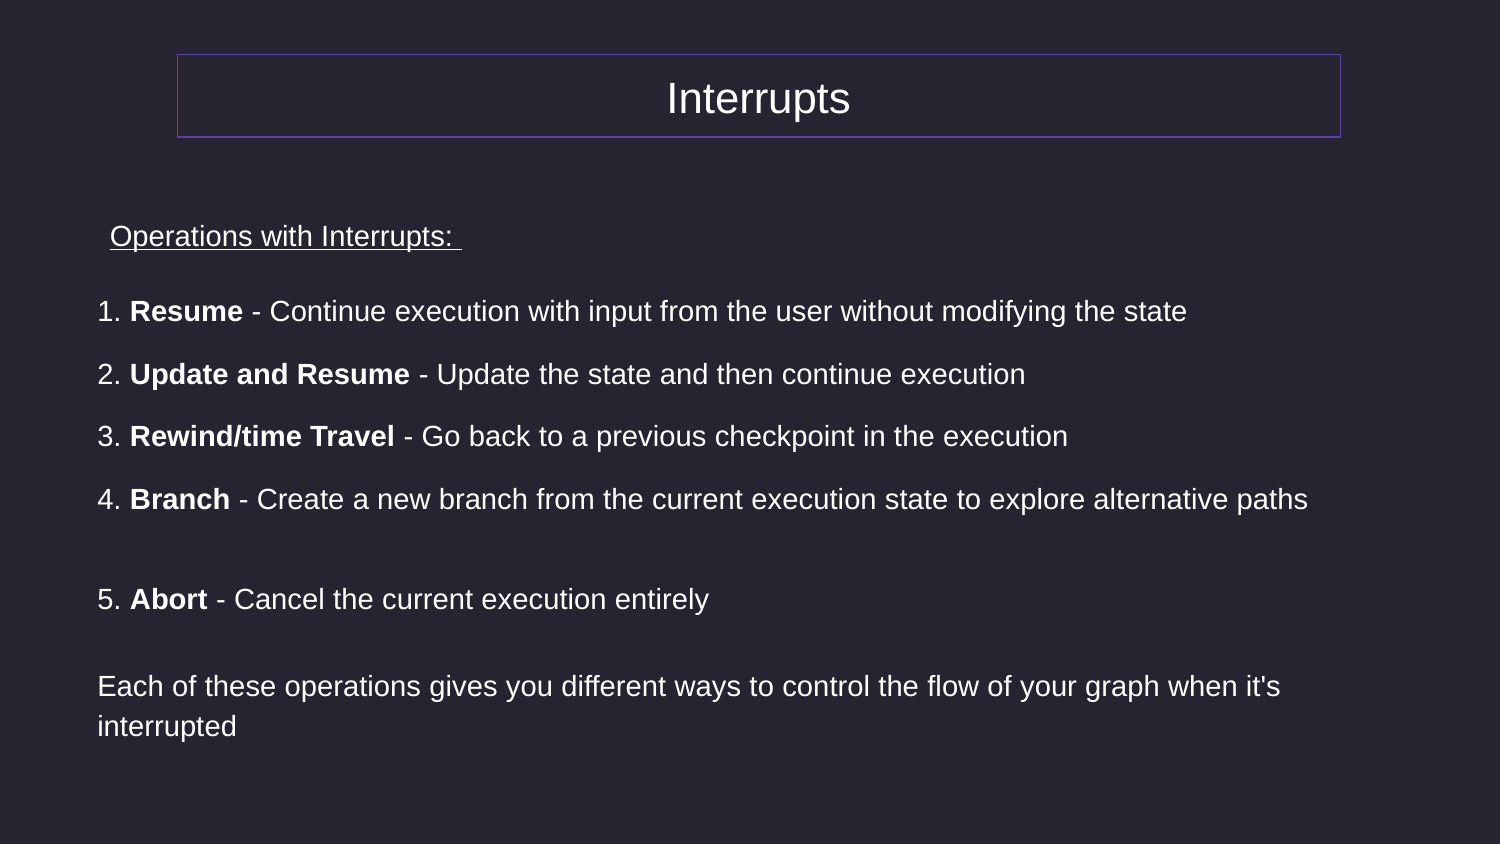

Interrupts
Operations with Interrupts:
1. Resume - Continue execution with input from the user without modifying the state
2. Update and Resume - Update the state and then continue execution
3. Rewind/time Travel - Go back to a previous checkpoint in the execution
4. Branch - Create a new branch from the current execution state to explore alternative paths
5. Abort - Cancel the current execution entirely
Each of these operations gives you different ways to control the flow of your graph when it's interrupted